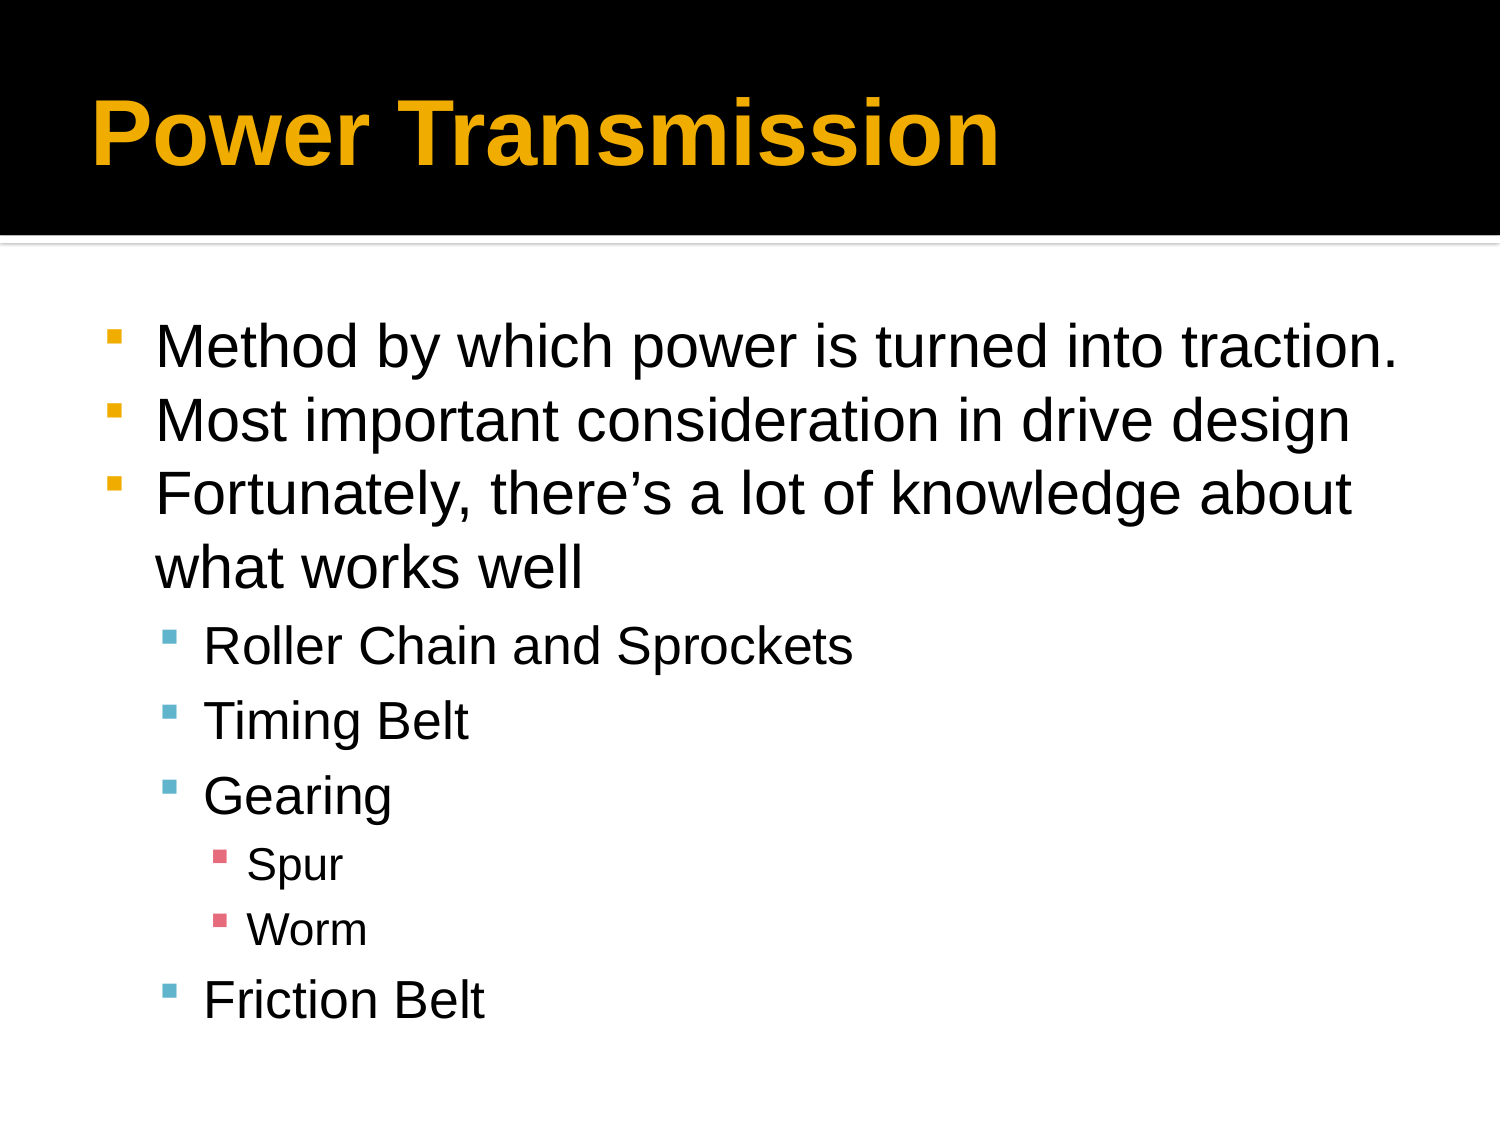

# Power Transmission
Method by which power is turned into traction.
Most important consideration in drive design
Fortunately, there’s a lot of knowledge about what works well
Roller Chain and Sprockets
Timing Belt
Gearing
Spur
Worm
Friction Belt